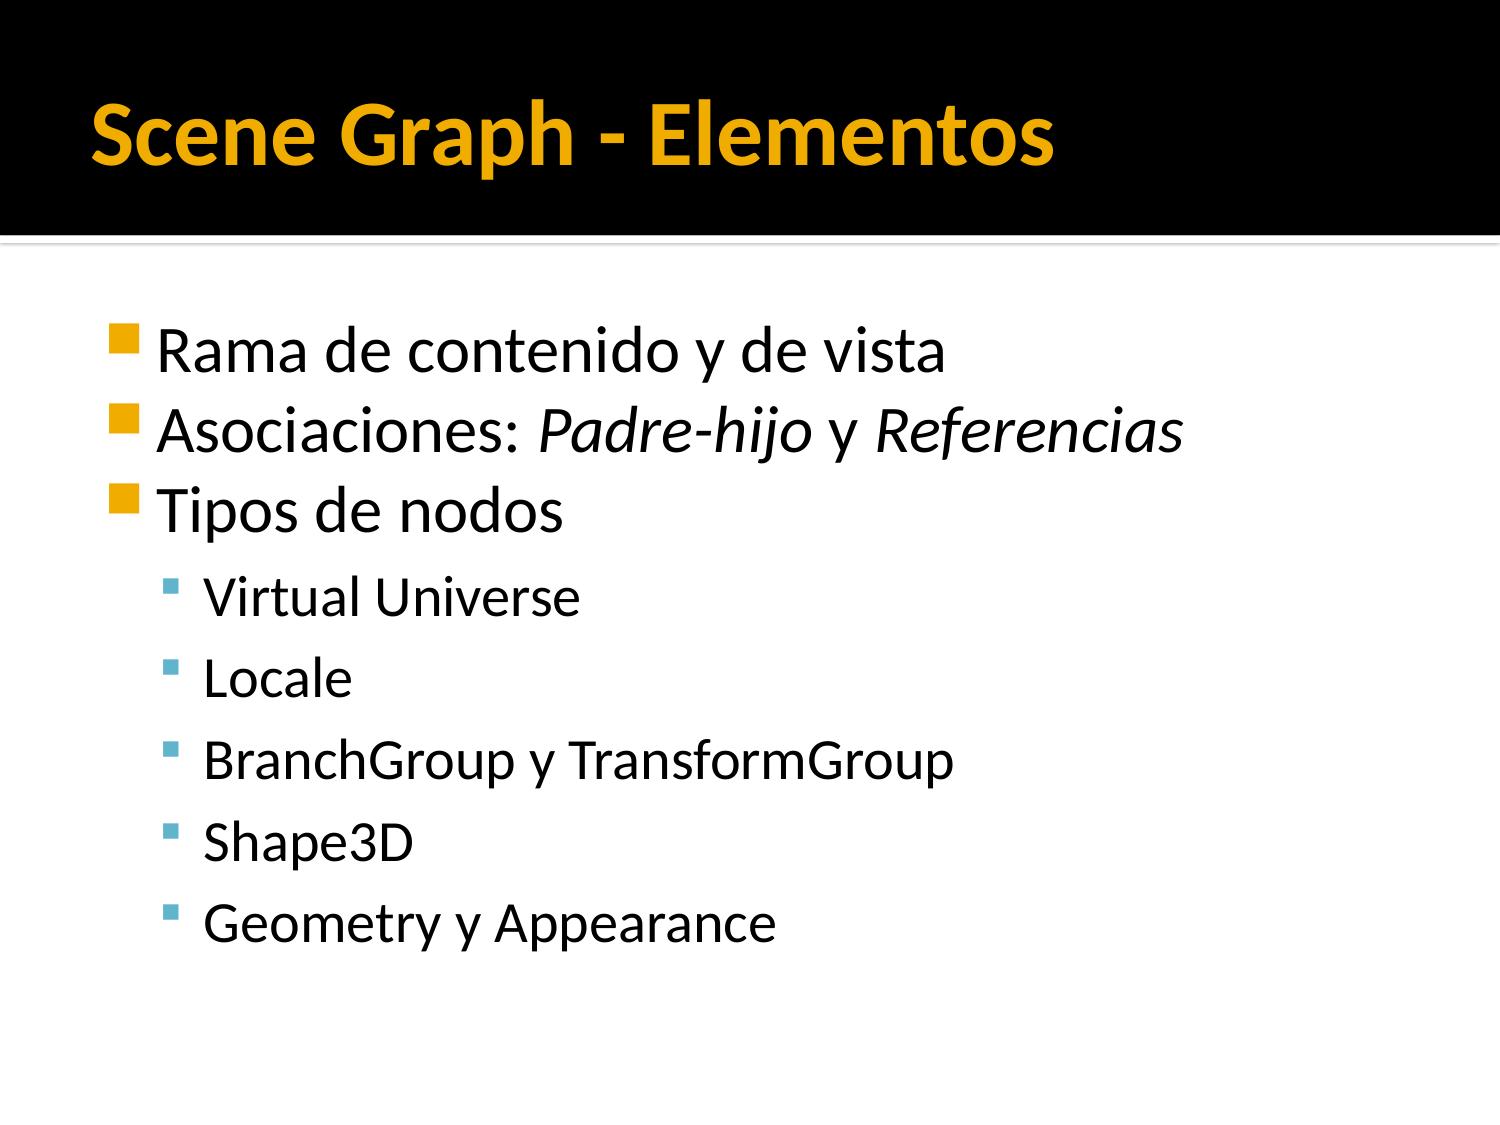

# Scene Graph - Elementos
Rama de contenido y de vista
Asociaciones: Padre-hijo y Referencias
Tipos de nodos
Virtual Universe
Locale
BranchGroup y TransformGroup
Shape3D
Geometry y Appearance